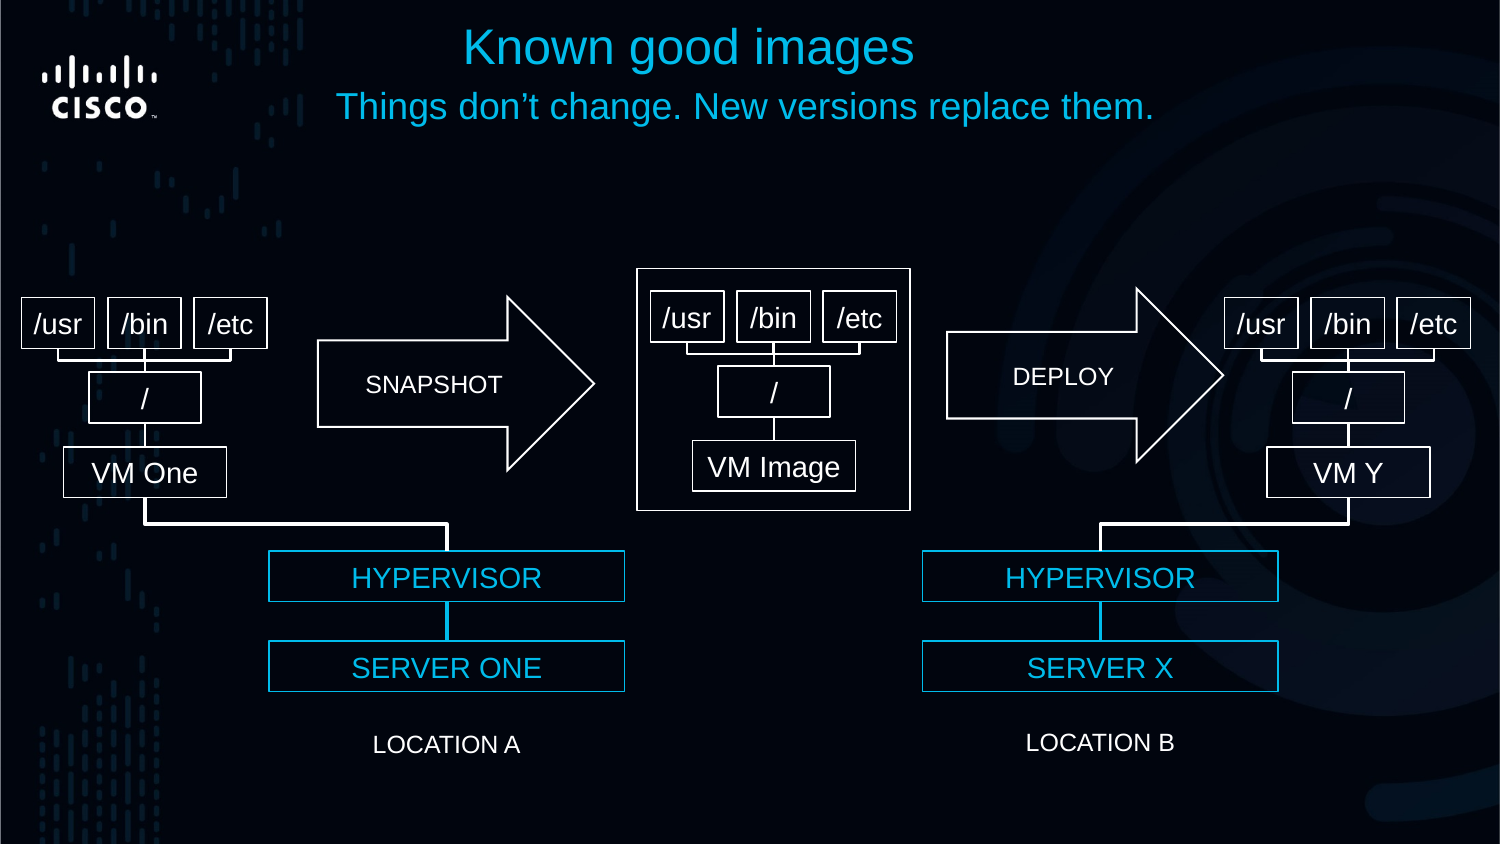

Known good images
          Things don’t change. New versions replace them.

DEPLOY
/usr
/bin
/etc
SNAPSHOT
/usr
/bin
/etc
/usr
/bin
/etc
/
/
/
VM Image
VM One
VM Y
HYPERVISOR
HYPERVISOR
SERVER ONE
SERVER X
LOCATION B
LOCATION A